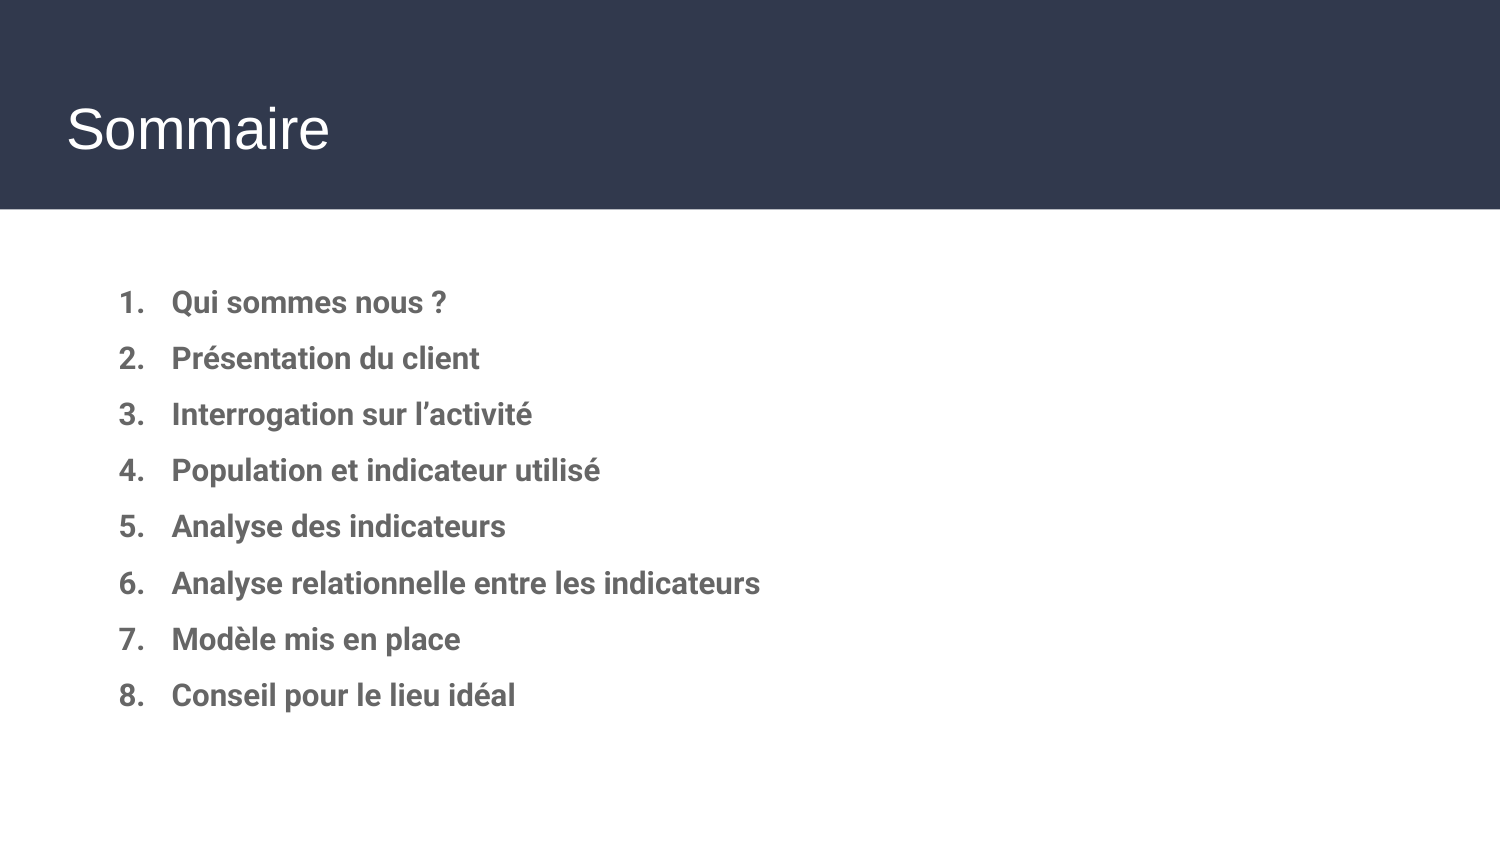

# Sommaire
Qui sommes nous ?
Présentation du client
Interrogation sur l’activité
Population et indicateur utilisé
Analyse des indicateurs
Analyse relationnelle entre les indicateurs
Modèle mis en place
Conseil pour le lieu idéal